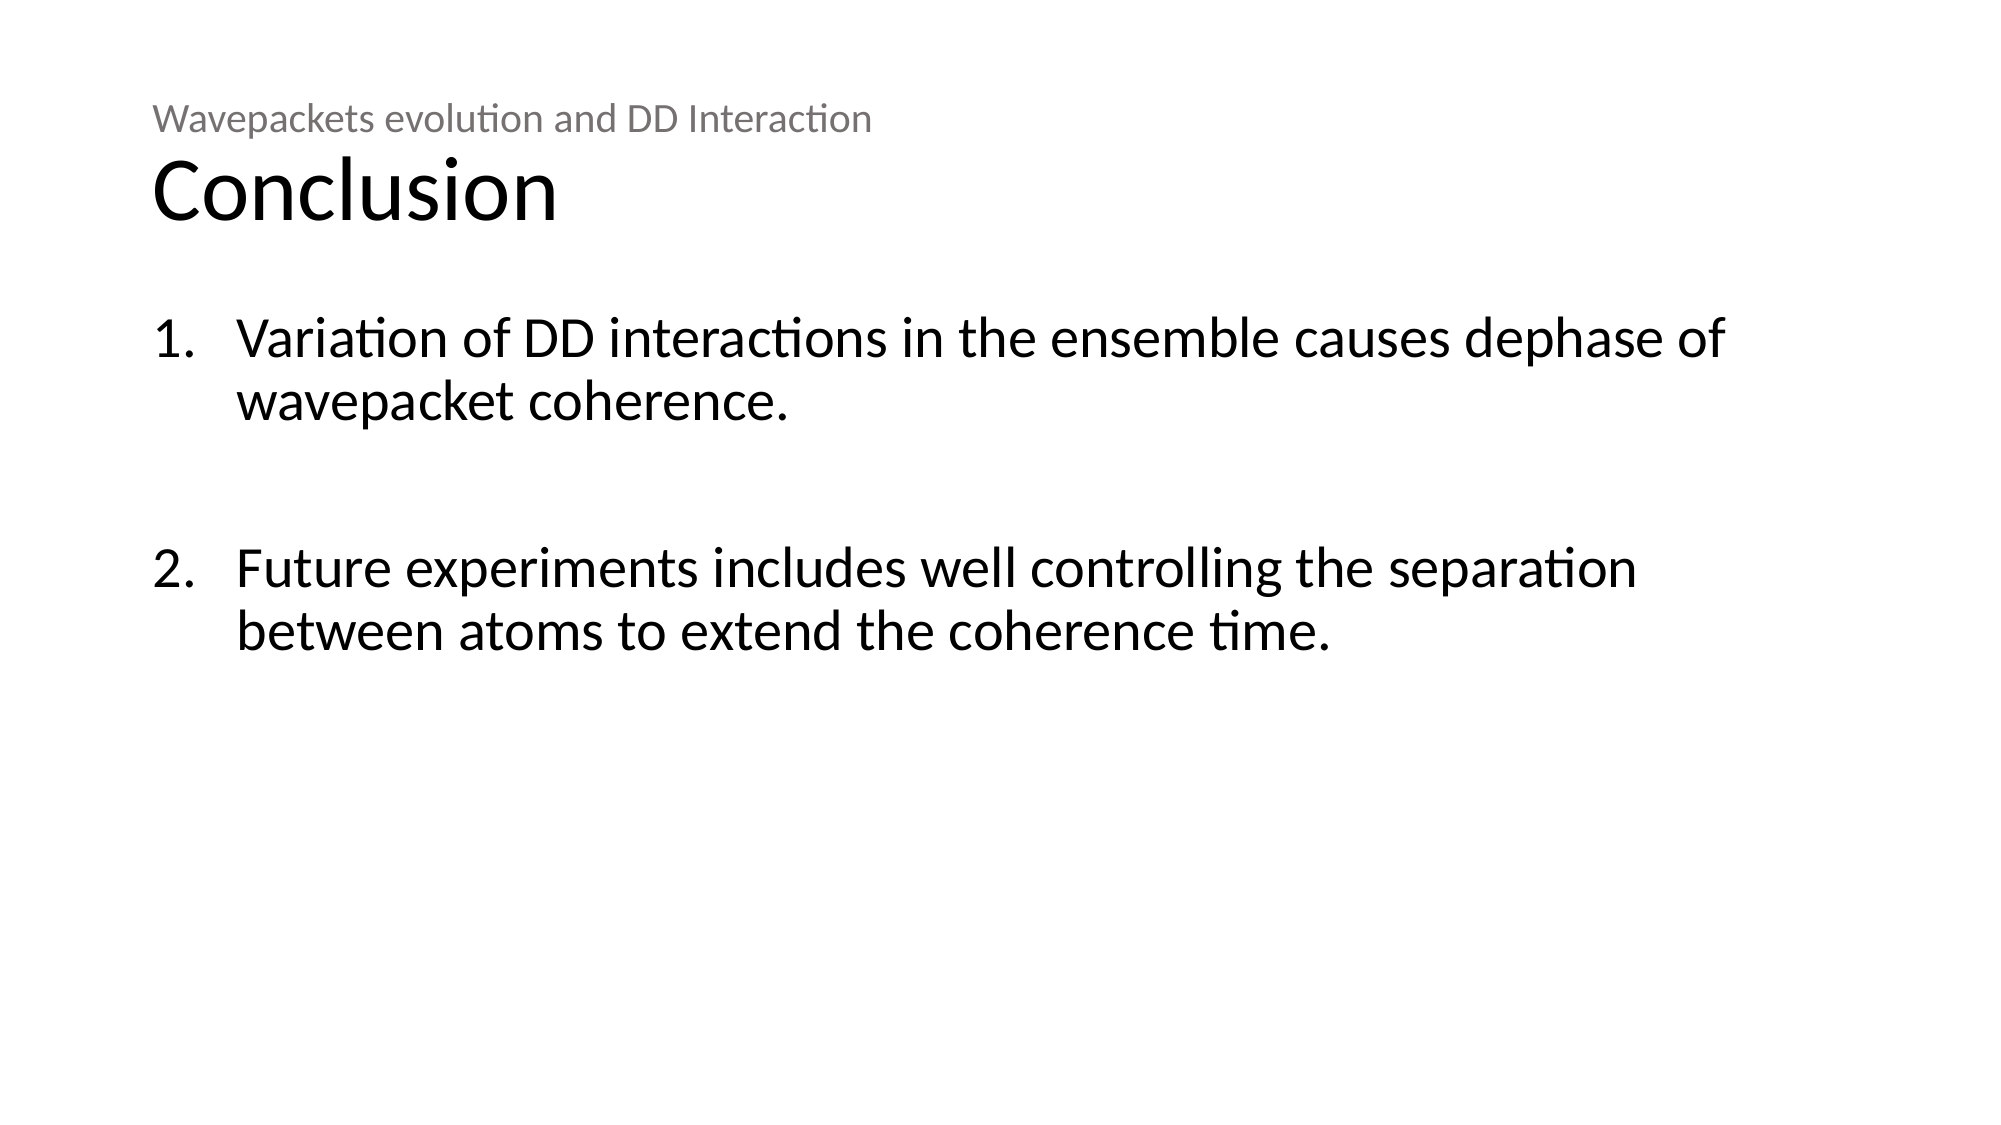

# Wavepackets evolution and DD Interaction Conclusion
Variation of DD interactions in the ensemble causes dephase of wavepacket coherence.

Future experiments includes well controlling the separation between atoms to extend the coherence time.